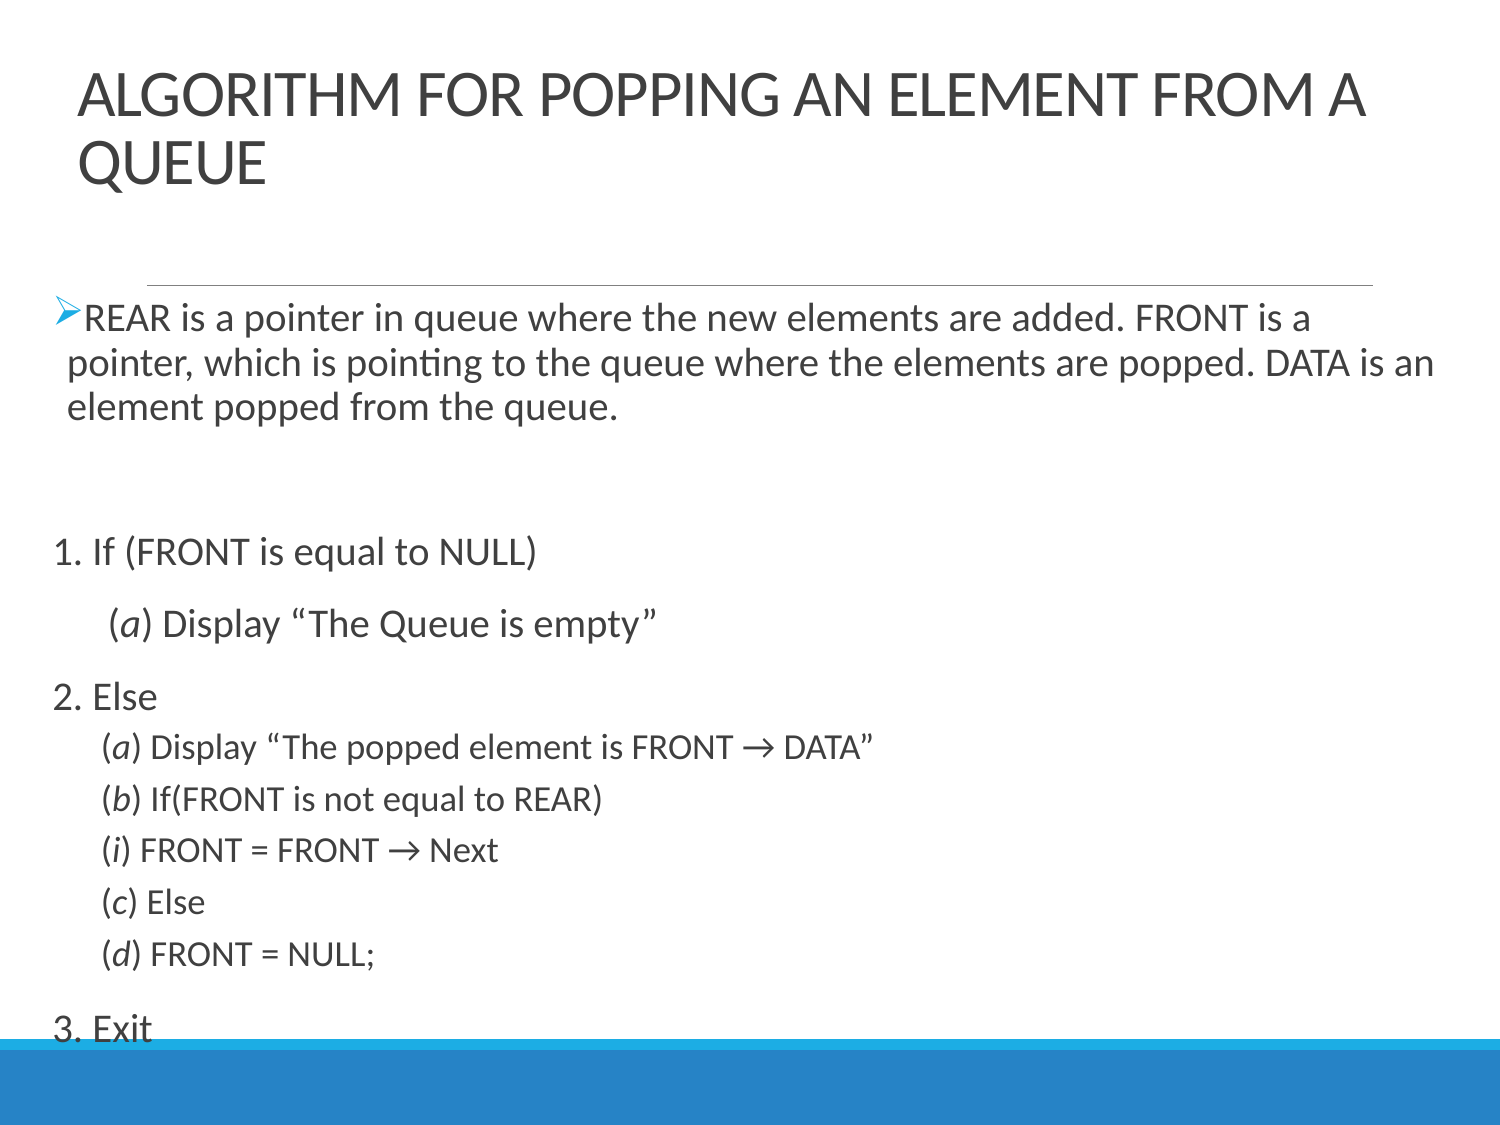

# ALGORITHM FOR POPPING AN ELEMENT FROM A QUEUE
REAR is a pointer in queue where the new elements are added. FRONT is a pointer, which is pointing to the queue where the elements are popped. DATA is an element popped from the queue.

1. If (FRONT is equal to NULL)
      (a) Display “The Queue is empty”
2. Else
(a) Display “The popped element is FRONT → DATA”
(b) If(FRONT is not equal to REAR)
(i) FRONT = FRONT → Next
(c) Else
(d) FRONT = NULL;
3. Exit